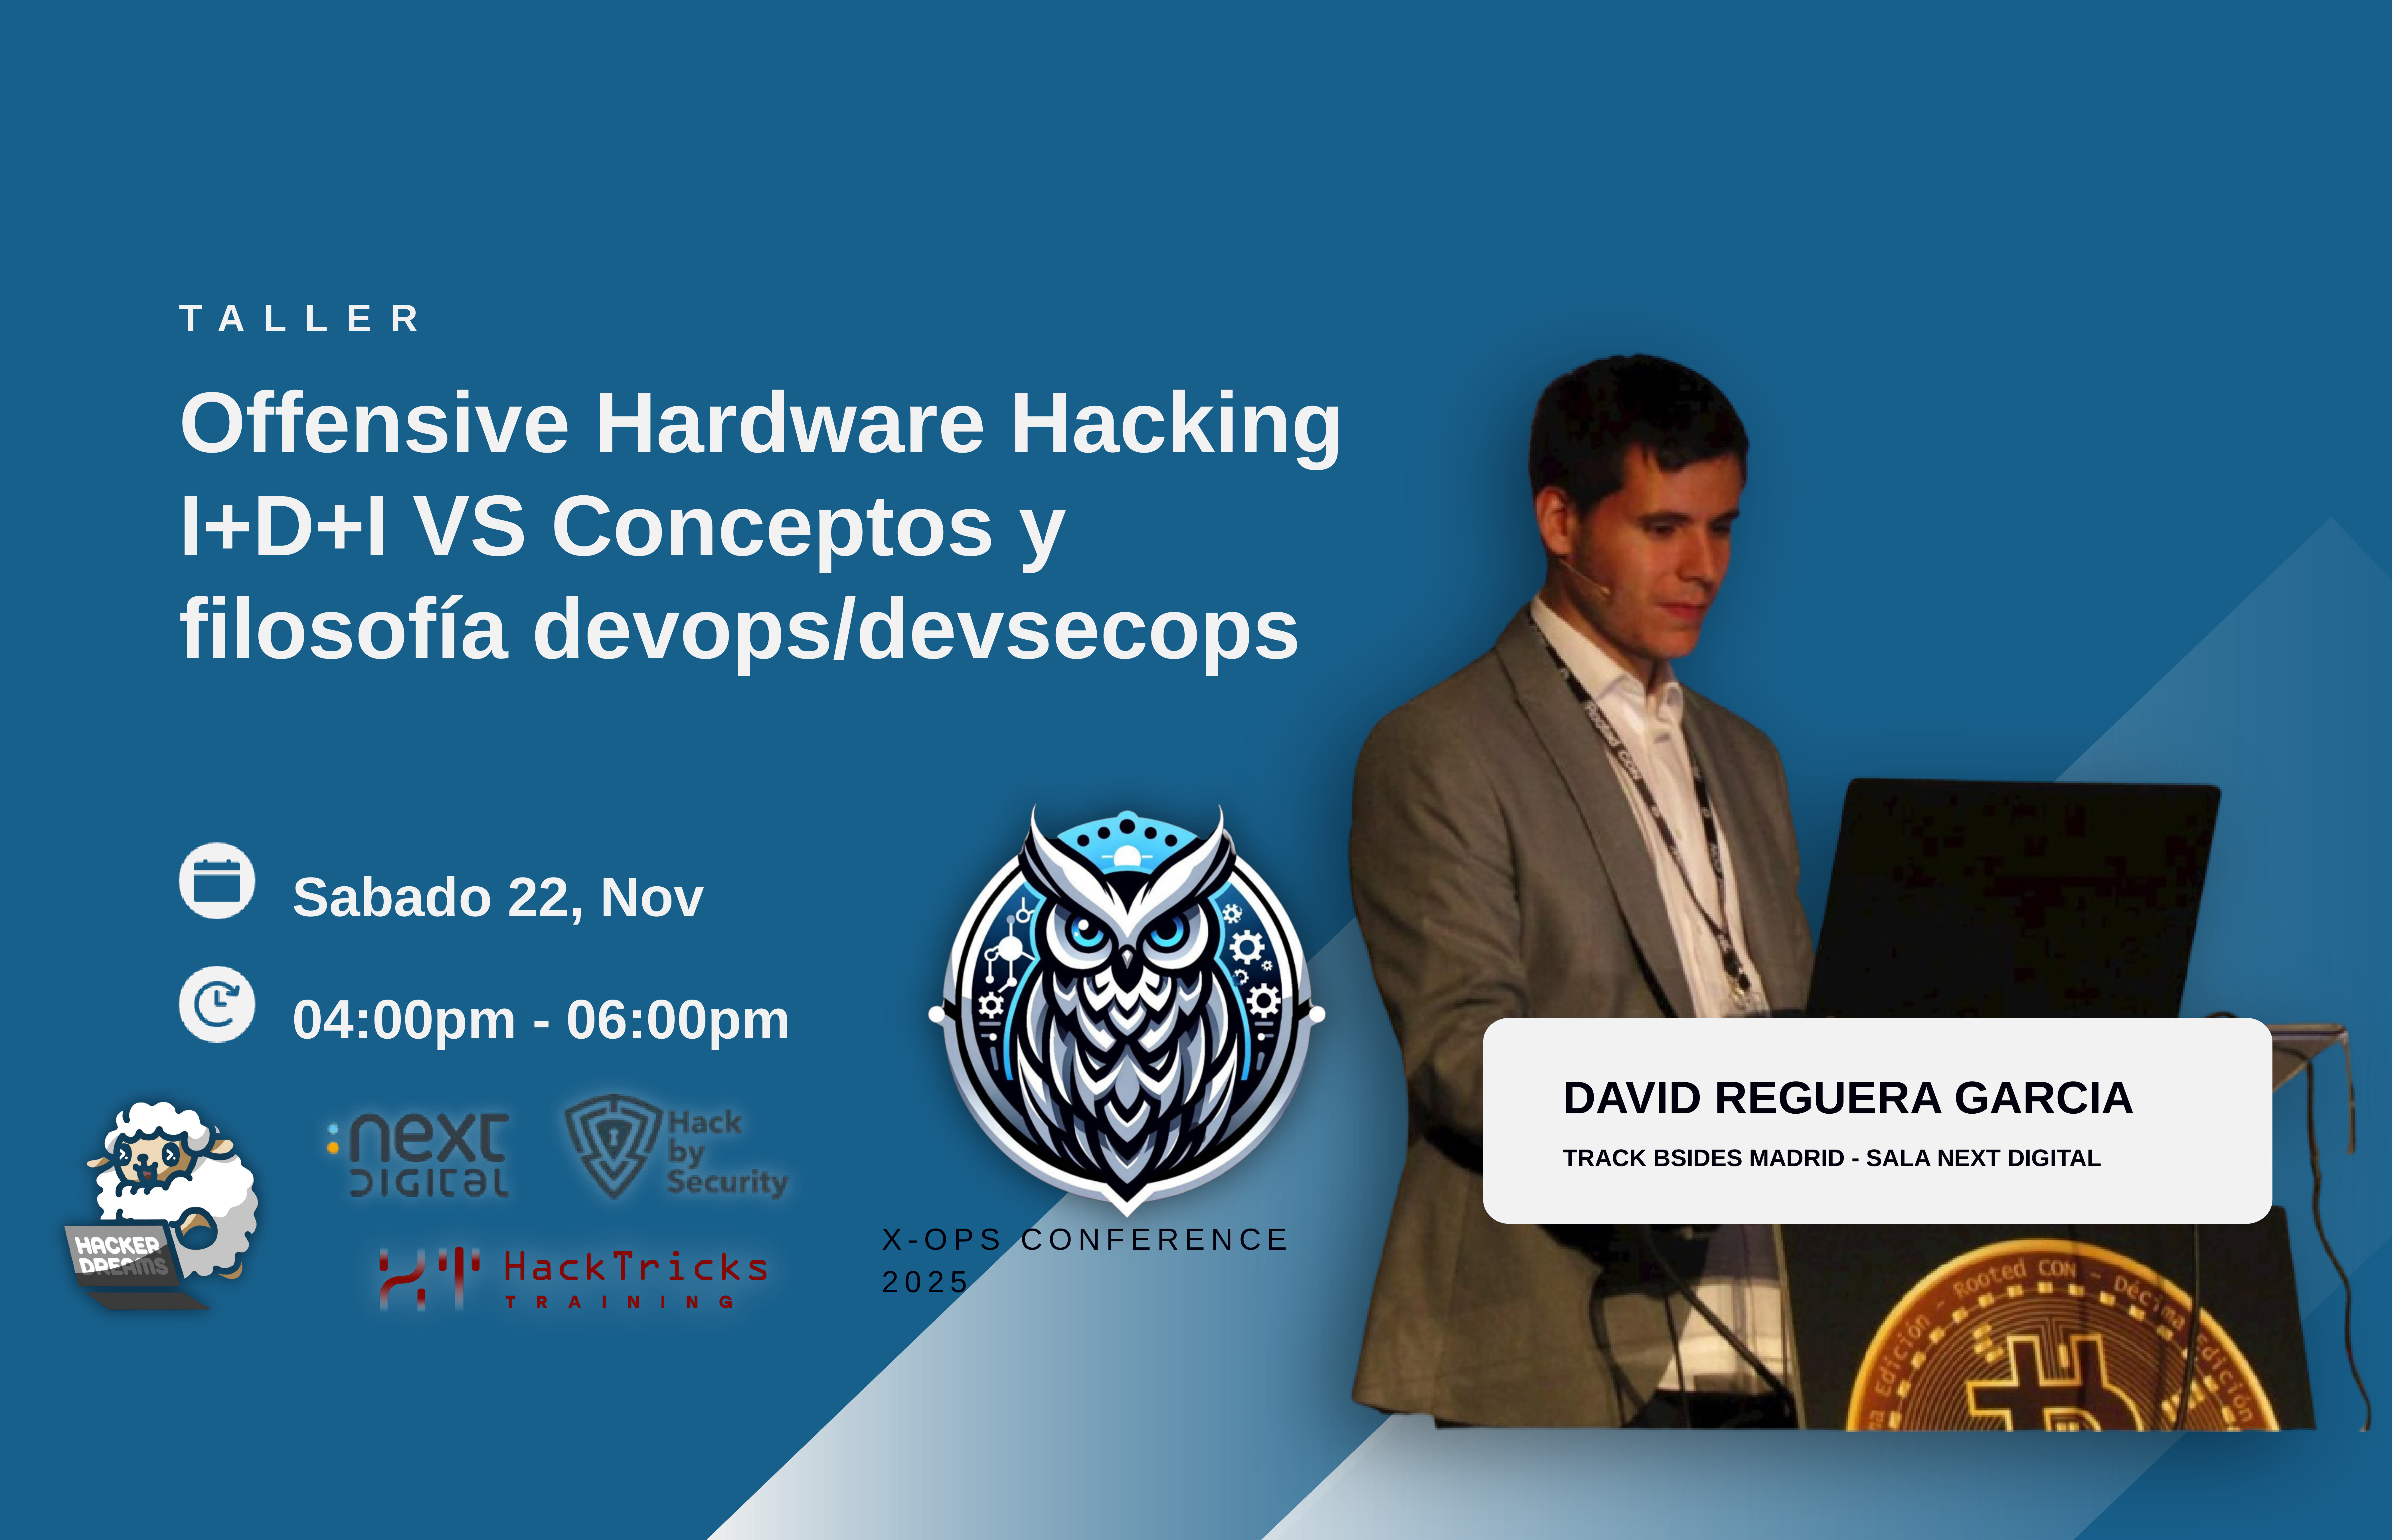

TALLER
Offensive Hardware Hacking I+D+I VS Conceptos y filosofía devops/devsecops

Sabado 22, Nov

04:00pm - 06:00pm

DAVID REGUERA GARCIA

TRACK BSIDES MADRID - SALA NEXT DIGITAL

X-OPS CONFERENCE 2025